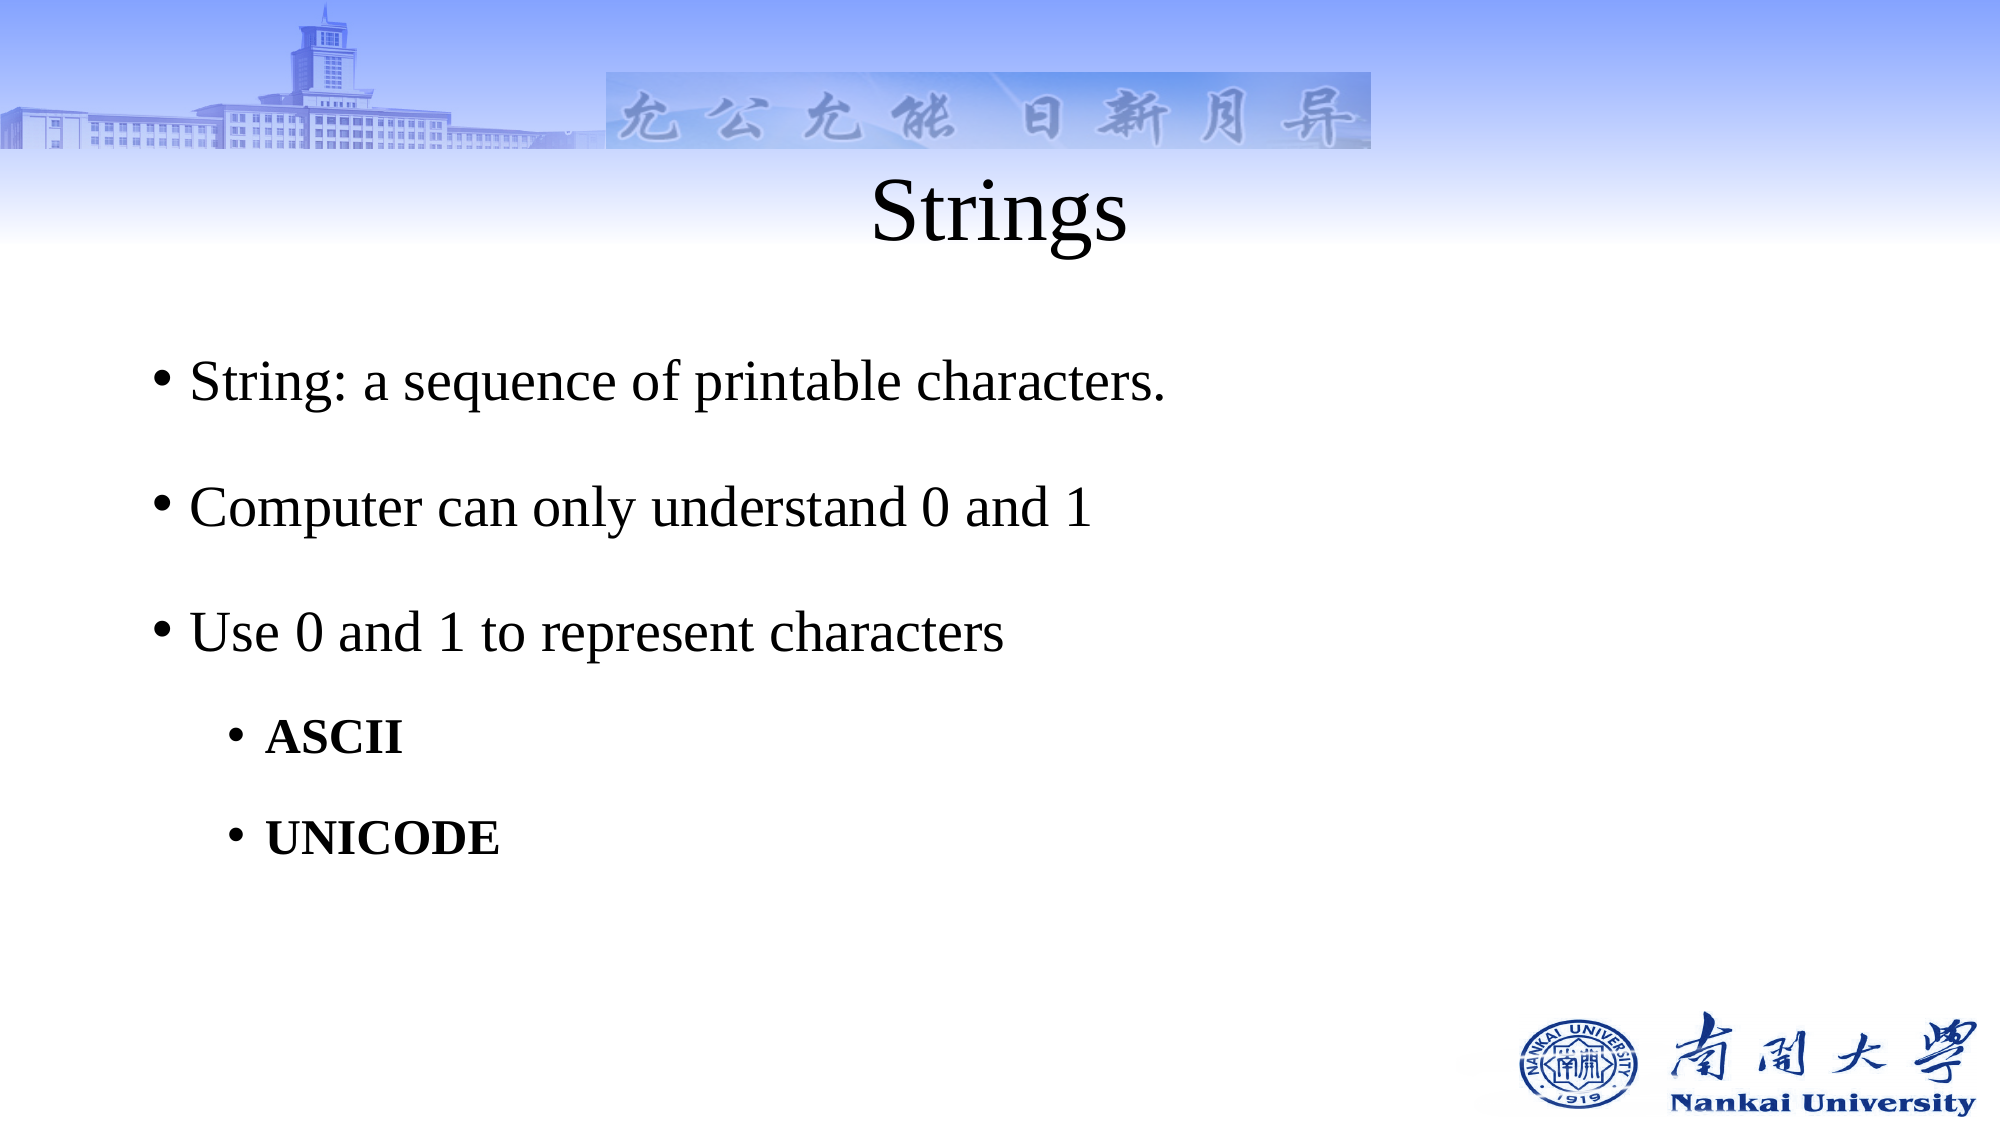

# Strings
String: a sequence of printable characters.
Computer can only understand 0 and 1
Use 0 and 1 to represent characters
ASCII
UNICODE